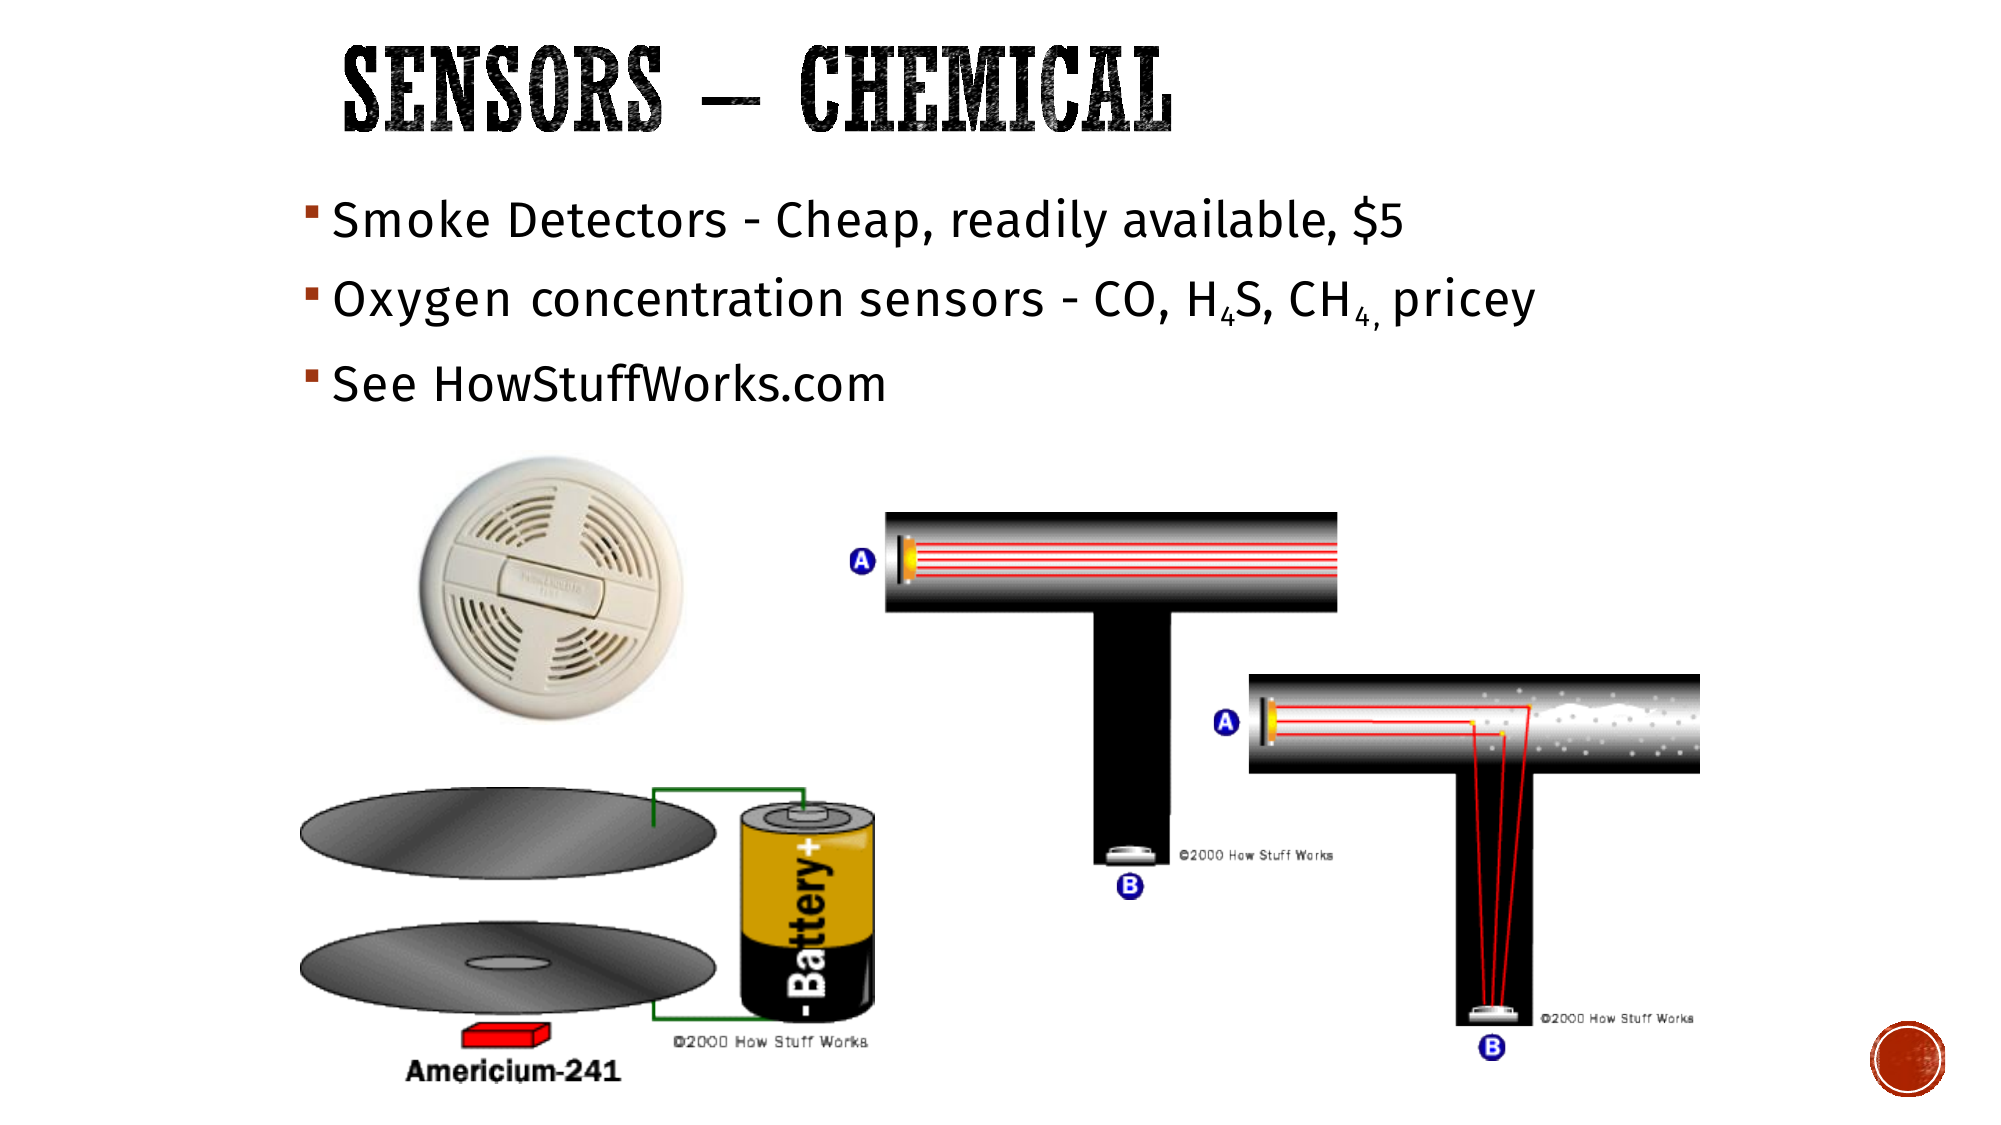

Smoke Detectors - Cheap, readily available, $5
Oxygen concentration sensors - CO, H4S, CH4, pricey
See HowStuffWorks.com